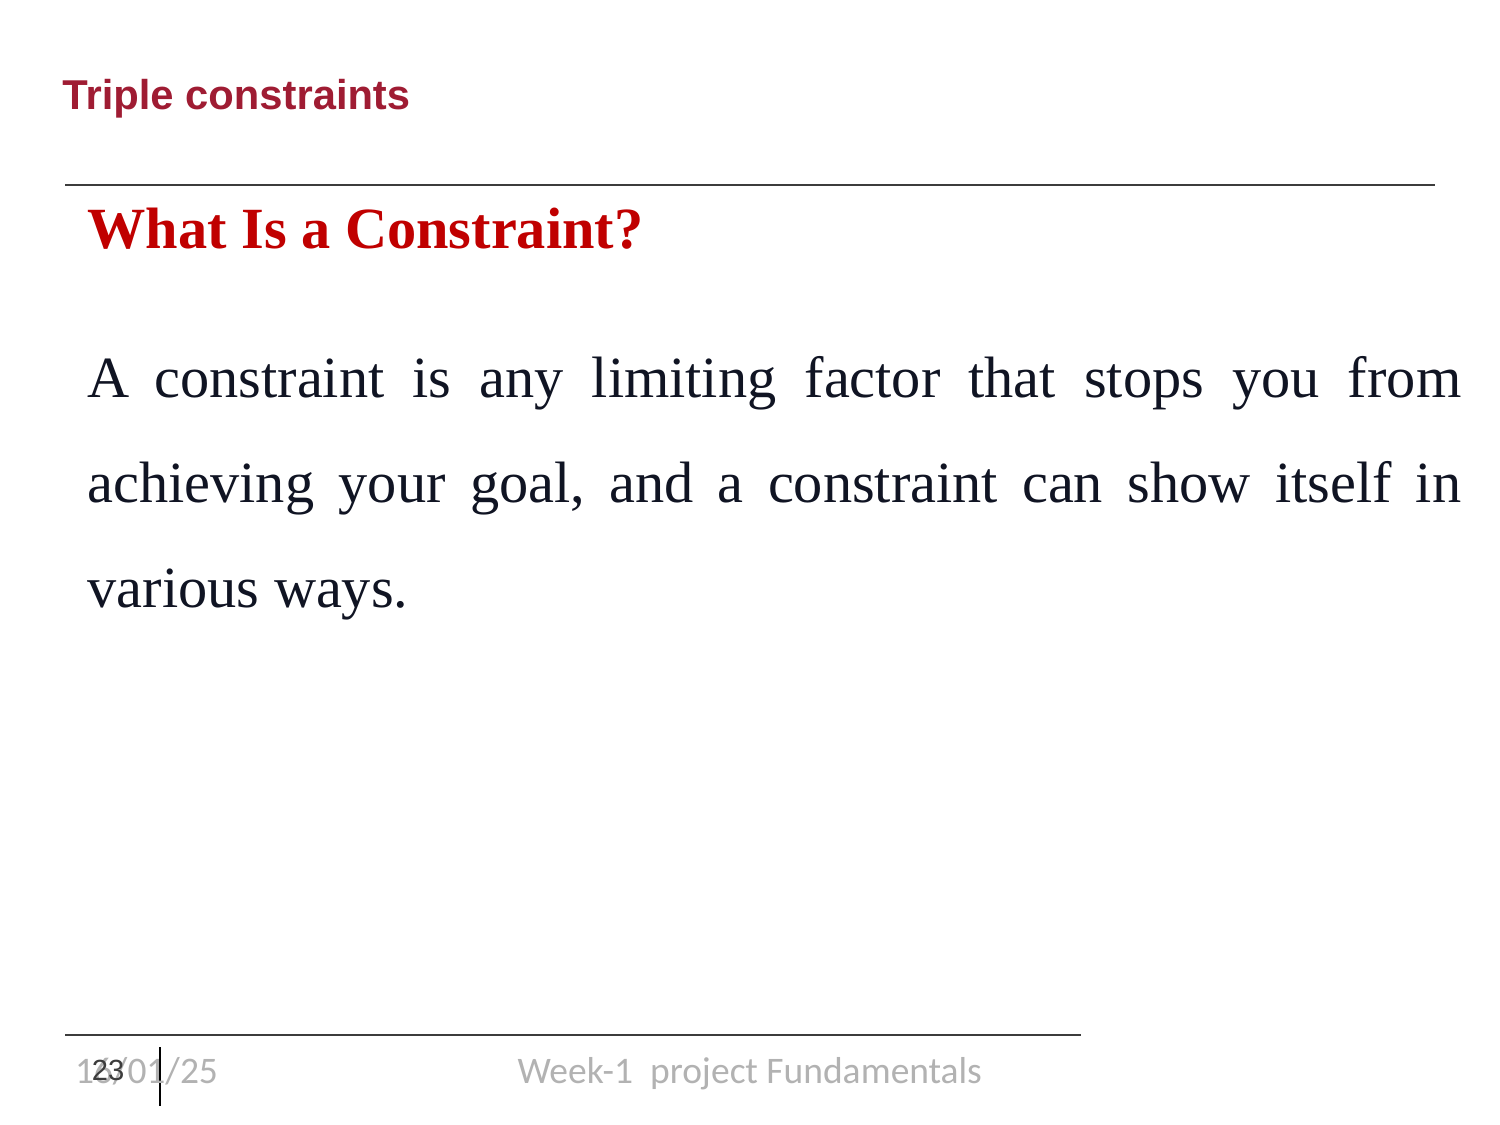

# Triple constraints
What Is a Constraint?
A constraint is any limiting factor that stops you from achieving your goal, and a constraint can show itself in various ways.
16/01/25
Week-1  project Fundamentals
23